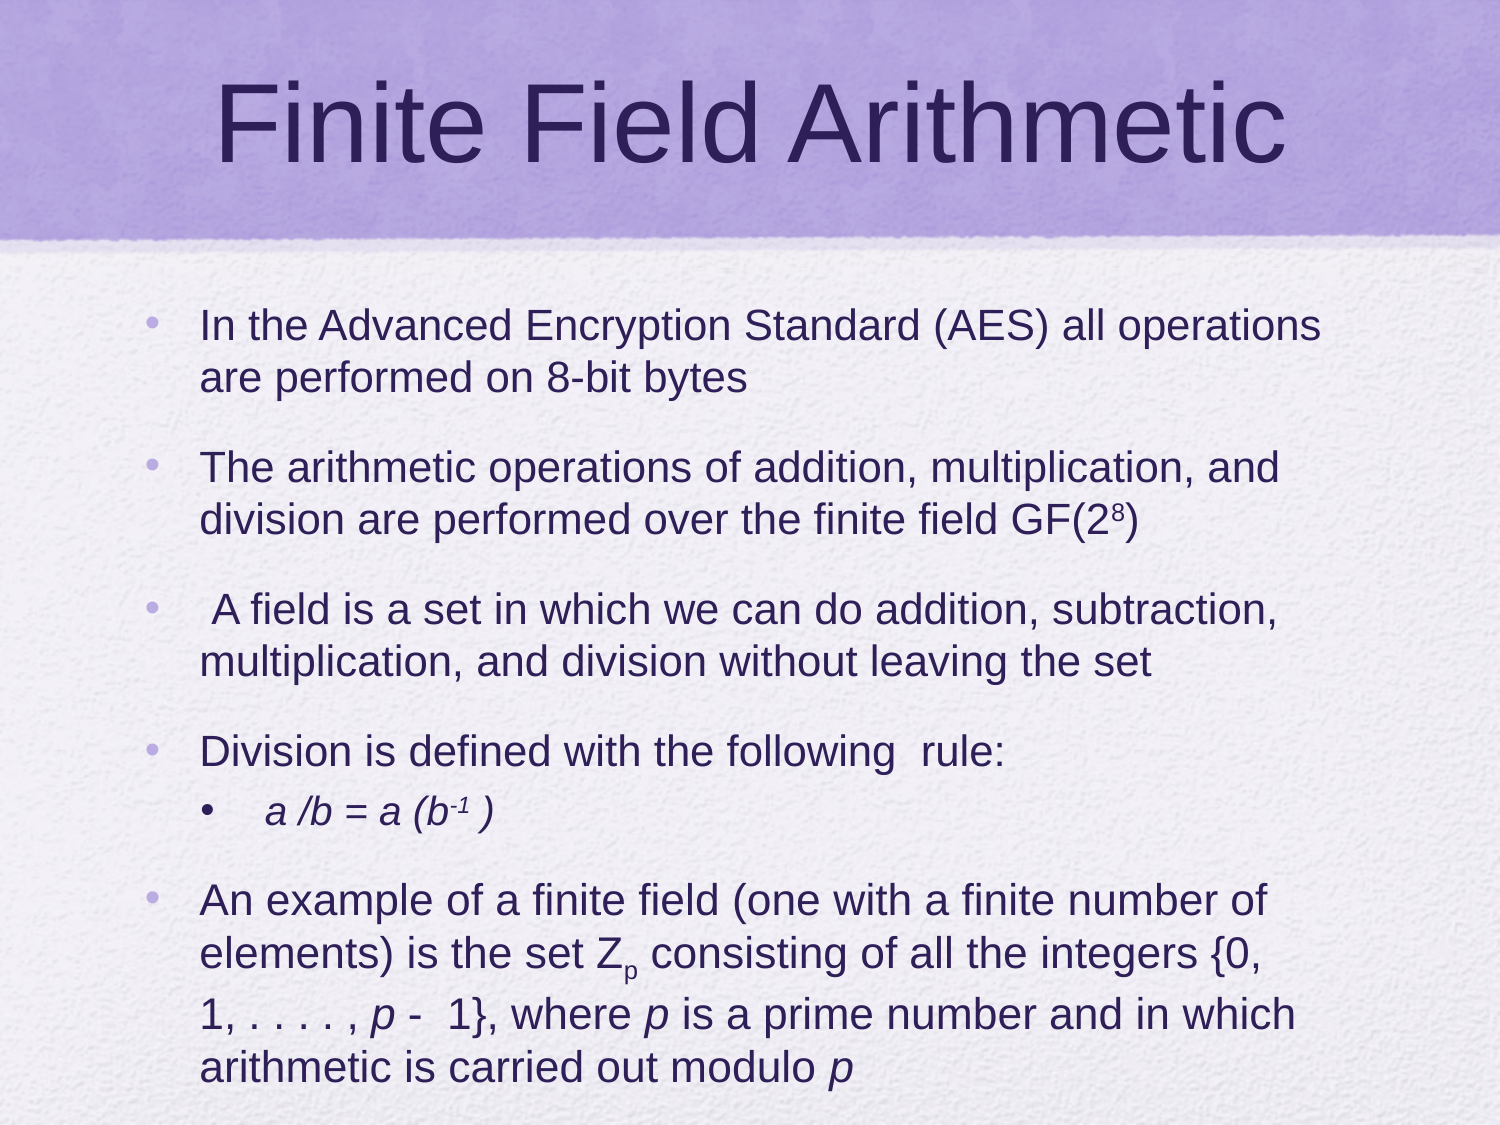

# Finite Field Arithmetic
In the Advanced Encryption Standard (AES) all operations are performed on 8-bit bytes
The arithmetic operations of addition, multiplication, and division are performed over the finite field GF(28)
 A field is a set in which we can do addition, subtraction, multiplication, and division without leaving the set
Division is defined with the following  rule:
 a /b = a (b-1 )
An example of a finite field (one with a finite number of elements) is the set Zp consisting of all the integers {0, 1, . . . . , p -  1}, where p is a prime number and in which arithmetic is carried out modulo p